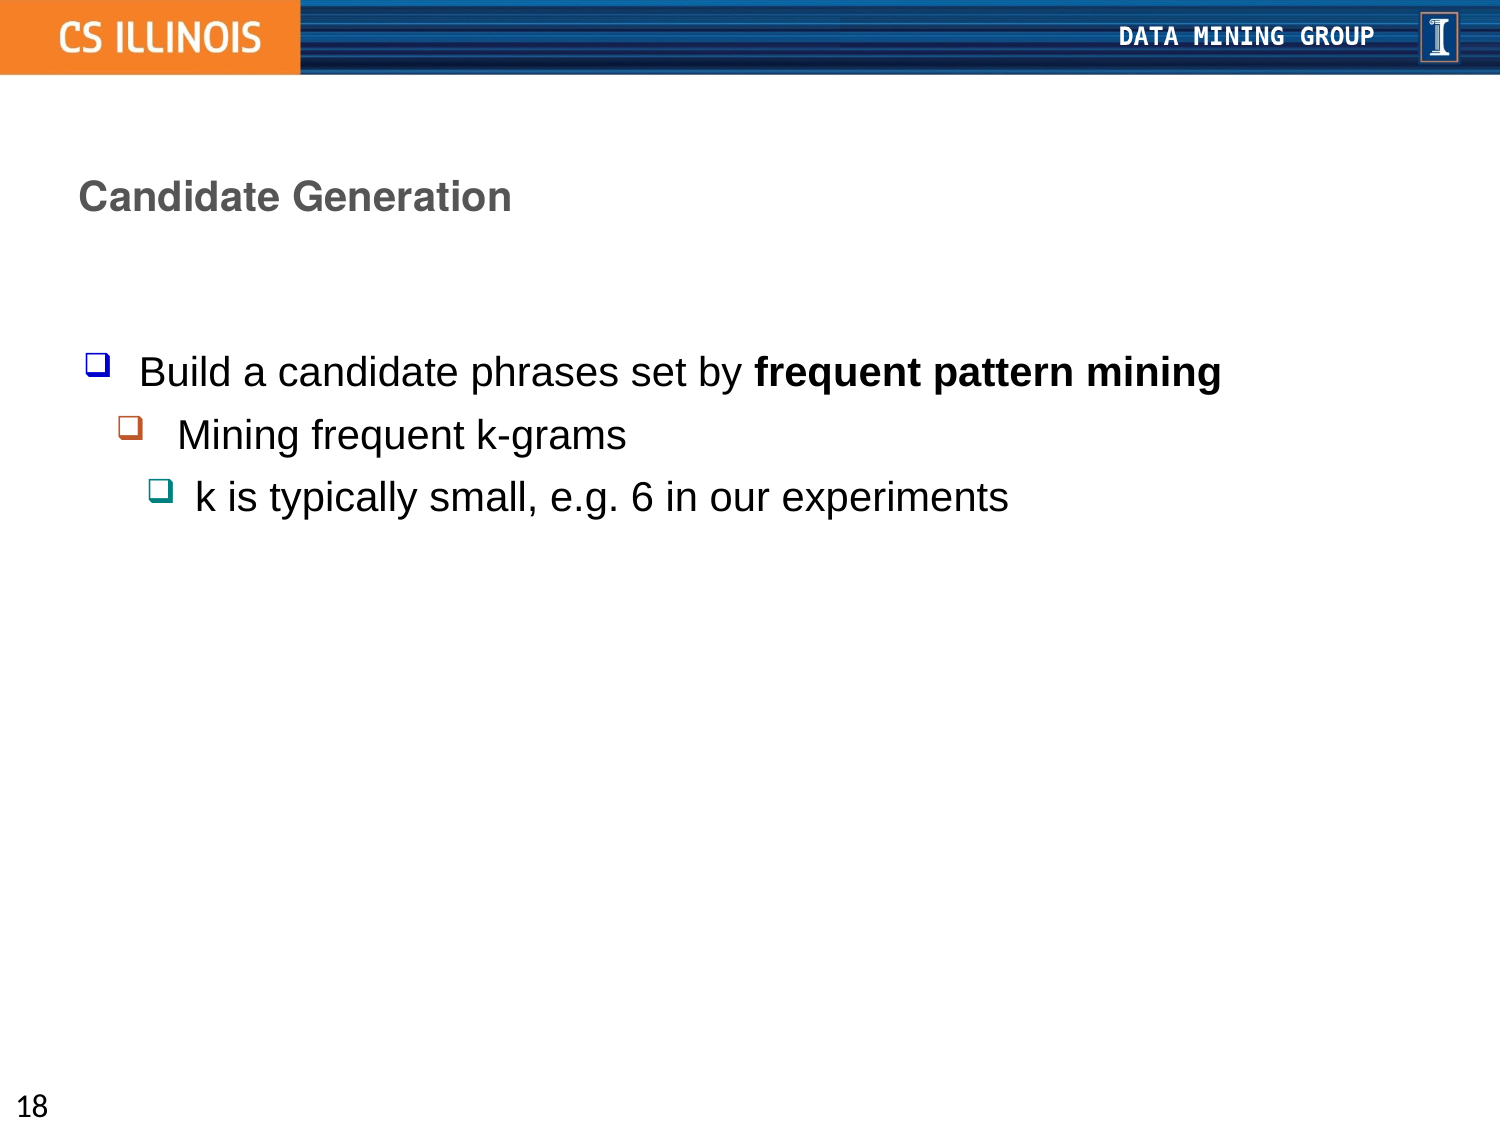

Candidate Generation
Build a candidate phrases set by frequent pattern mining
Mining frequent k-grams
k is typically small, e.g. 6 in our experiments